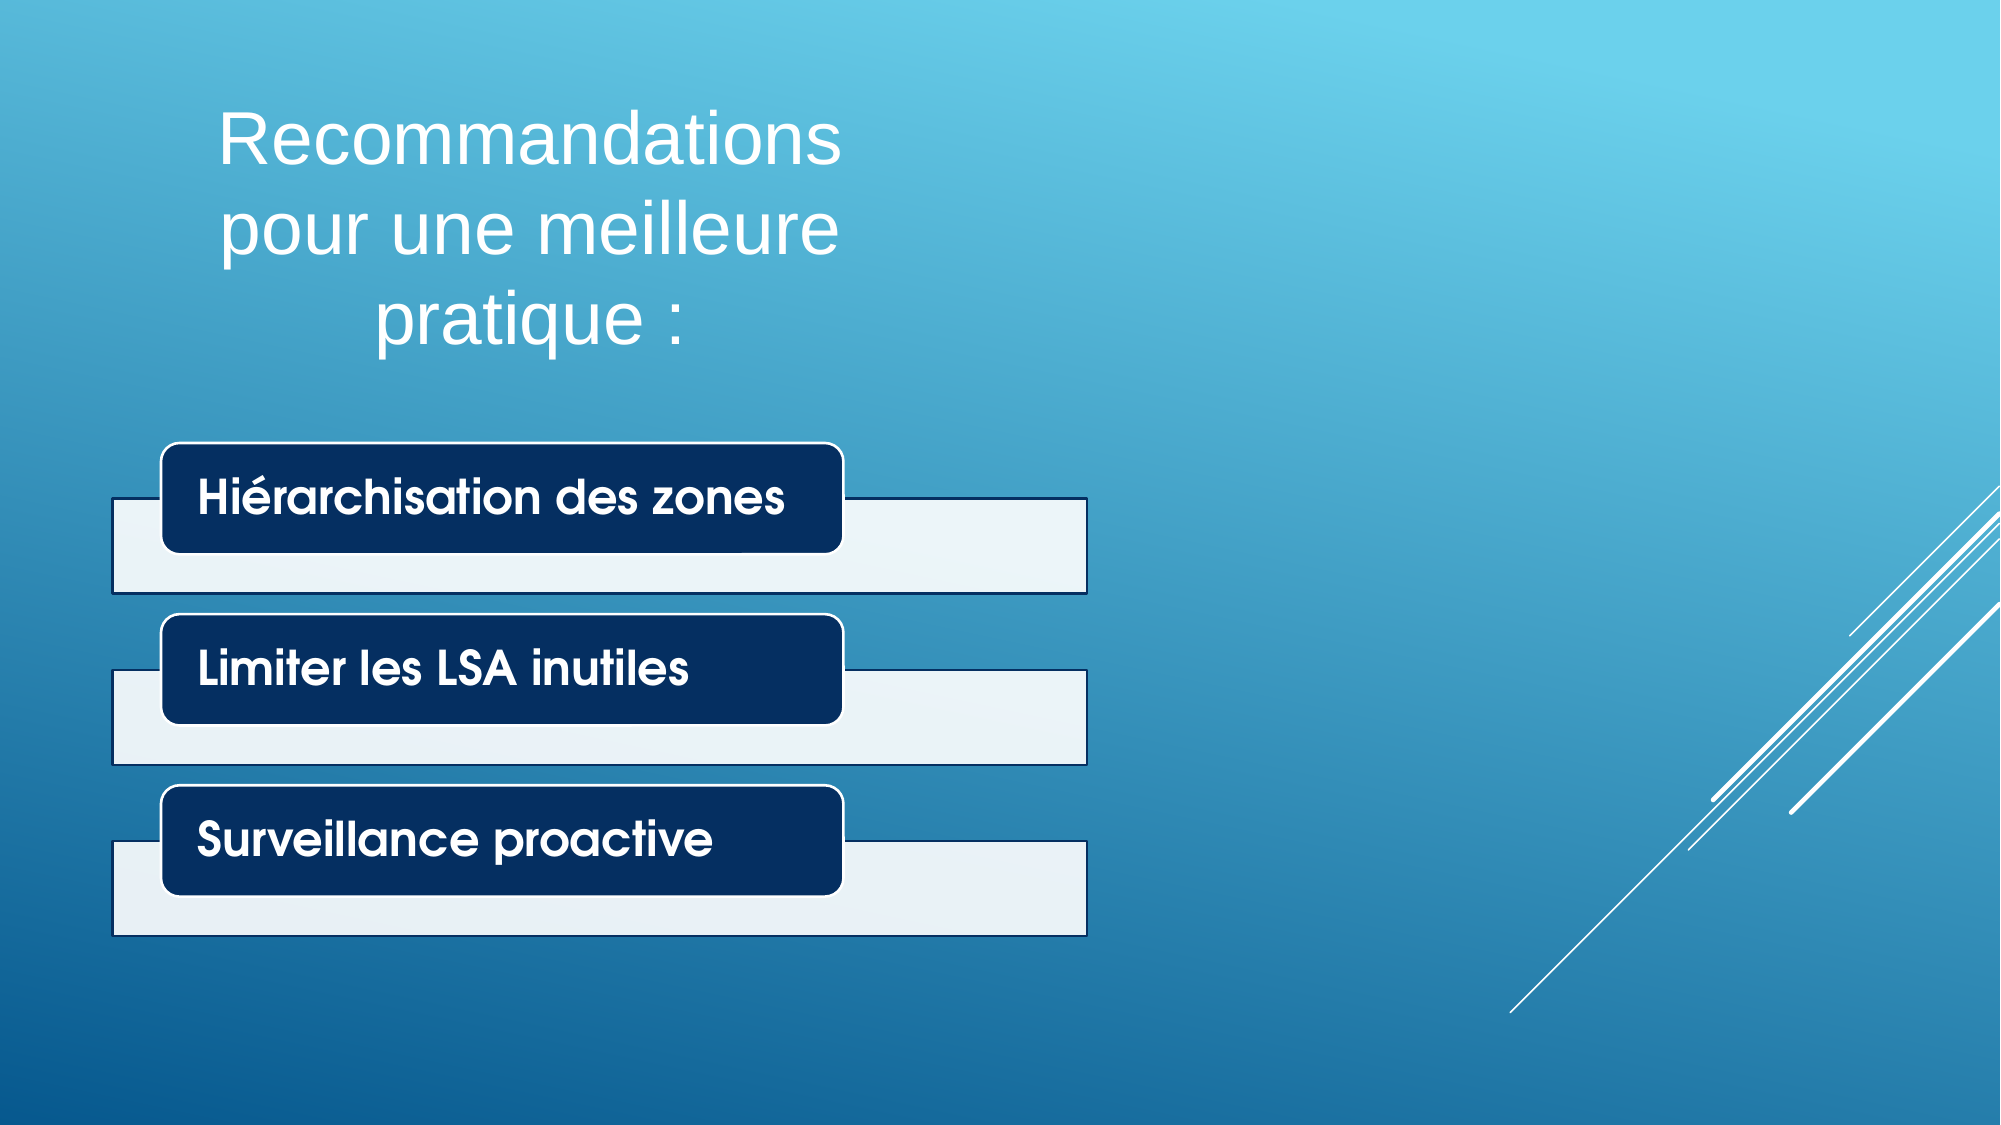

# Recommandations pour une meilleure pratique :
Hiérarchisation des zones
Limiter les LSA inutiles
Surveillance proactive